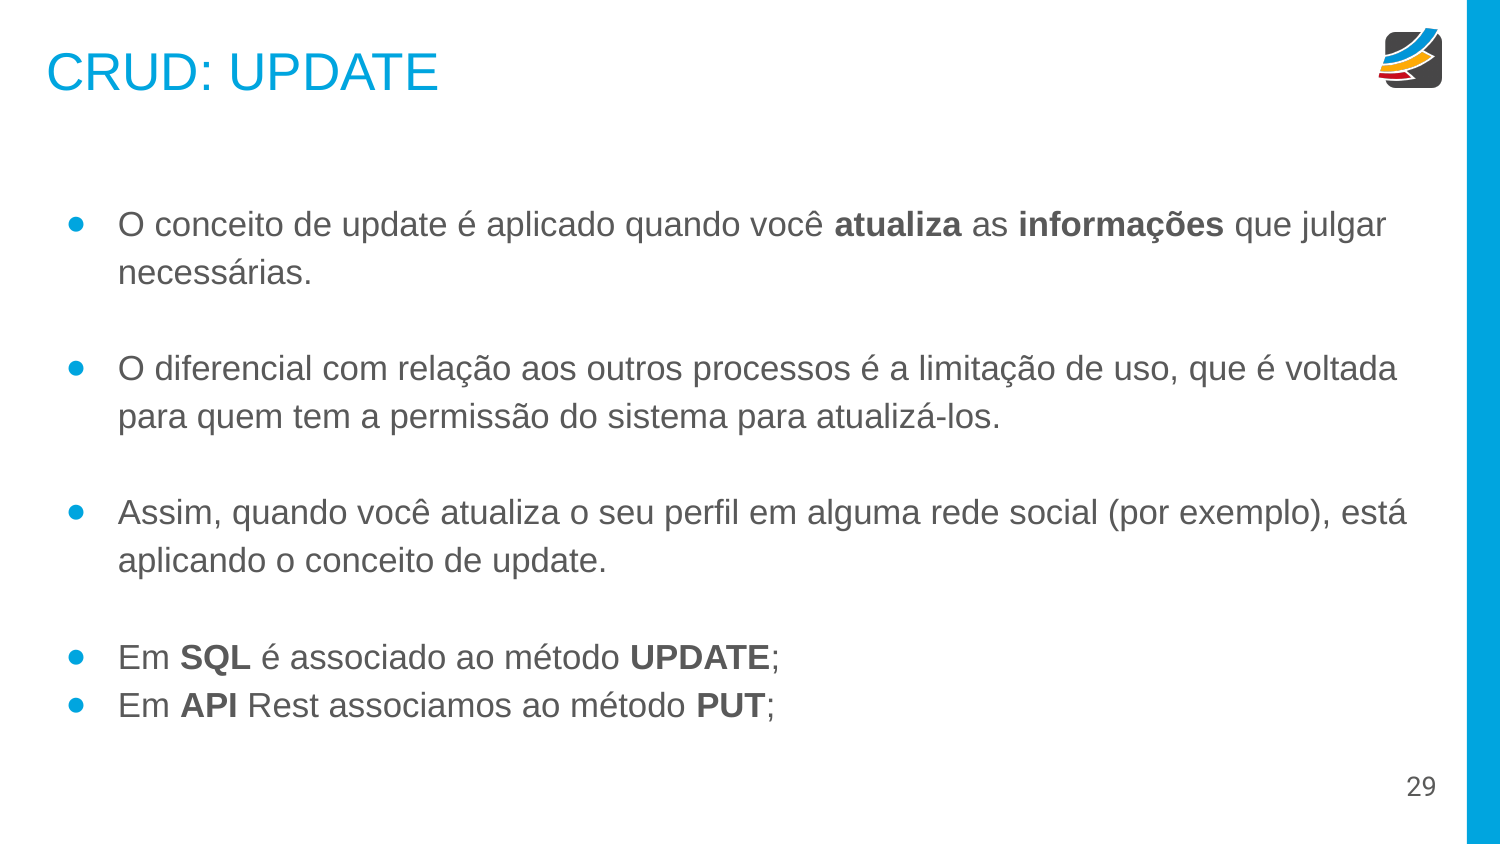

# CRUD: UPDATE
O conceito de update é aplicado quando você atualiza as informações que julgar necessárias.

O diferencial com relação aos outros processos é a limitação de uso, que é voltada para quem tem a permissão do sistema para atualizá-los.

Assim, quando você atualiza o seu perfil em alguma rede social (por exemplo), está aplicando o conceito de update.

Em SQL é associado ao método UPDATE;
Em API Rest associamos ao método PUT;
29